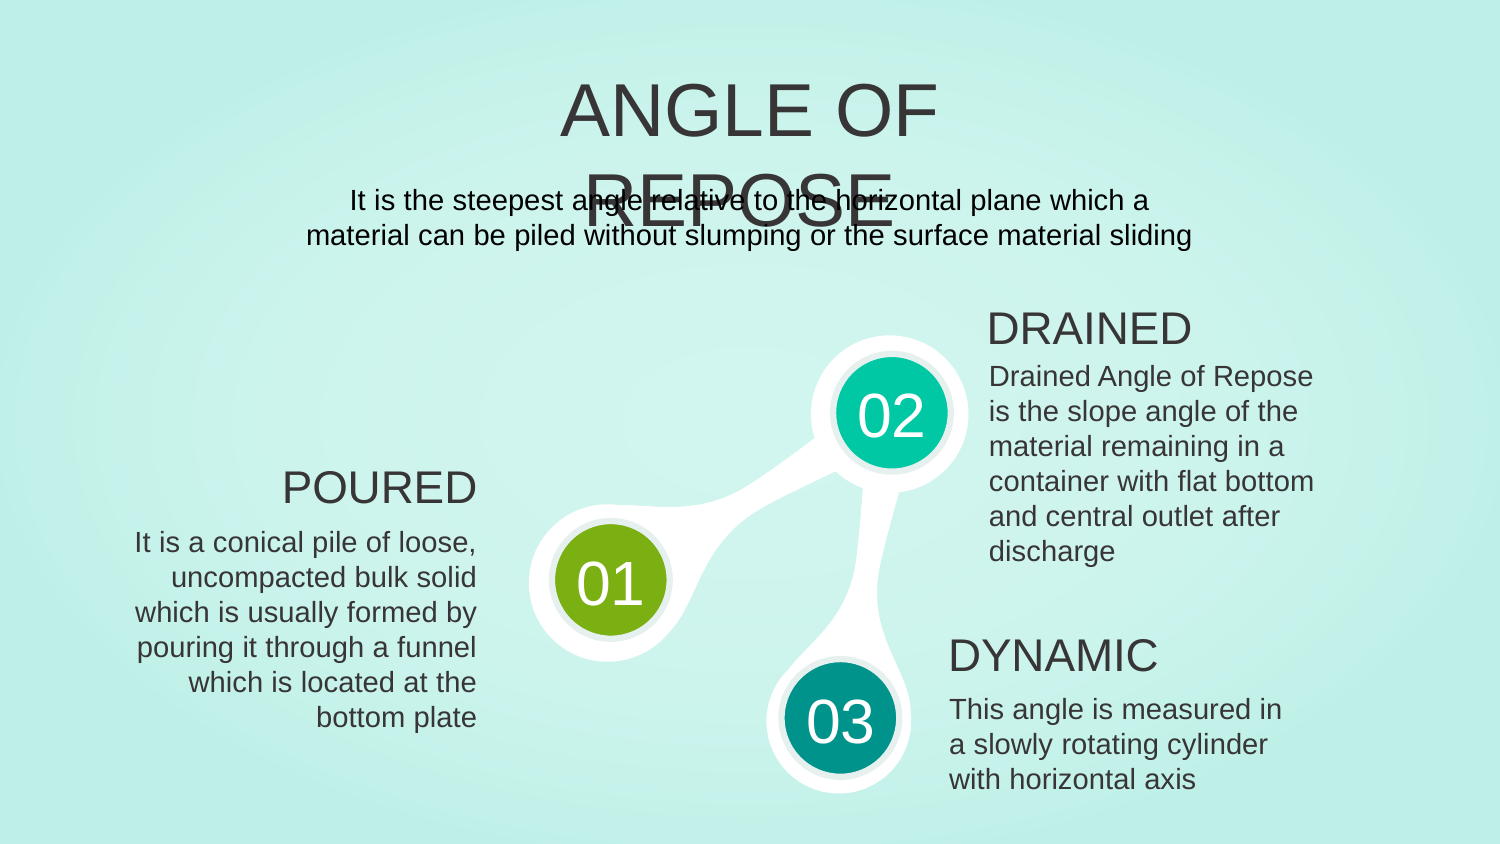

ANGLE OF REPOSE
It is the steepest angle relative to the horizontal plane which a material can be piled without slumping or the surface material sliding
DRAINED
Drained Angle of Repose is the slope angle of the material remaining in a container with flat bottom and central outlet after discharge

02

# POURED
It is a conical pile of loose, uncompacted bulk solid which is usually formed by pouring it through a funnel which is located at the bottom plate

01

DYNAMIC

This angle is measured in a slowly rotating cylinder with horizontal axis
03